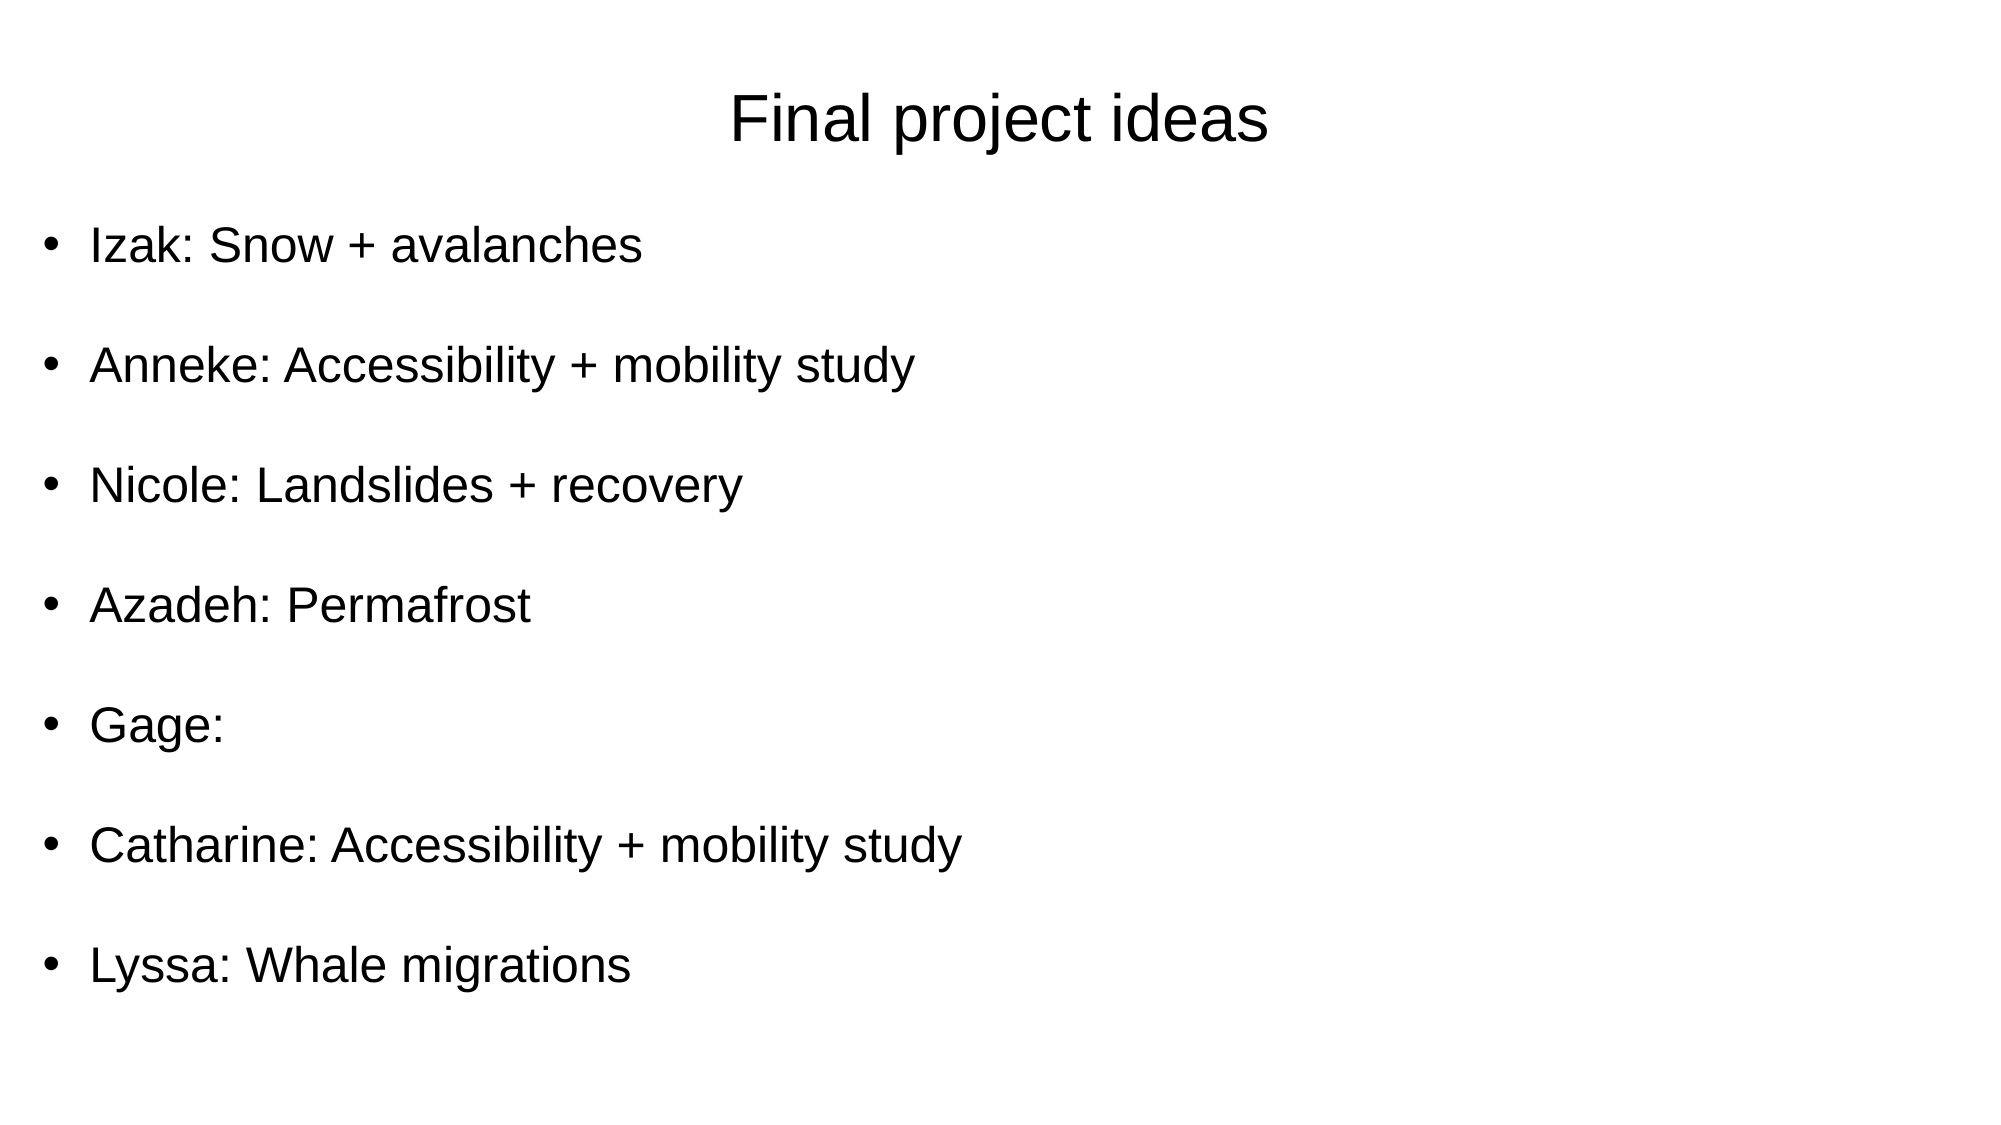

Final project ideas
Izak: Snow + avalanches

Anneke: Accessibility + mobility study

Nicole: Landslides + recovery

Azadeh: Permafrost

Gage:

Catharine: Accessibility + mobility study

Lyssa: Whale migrations